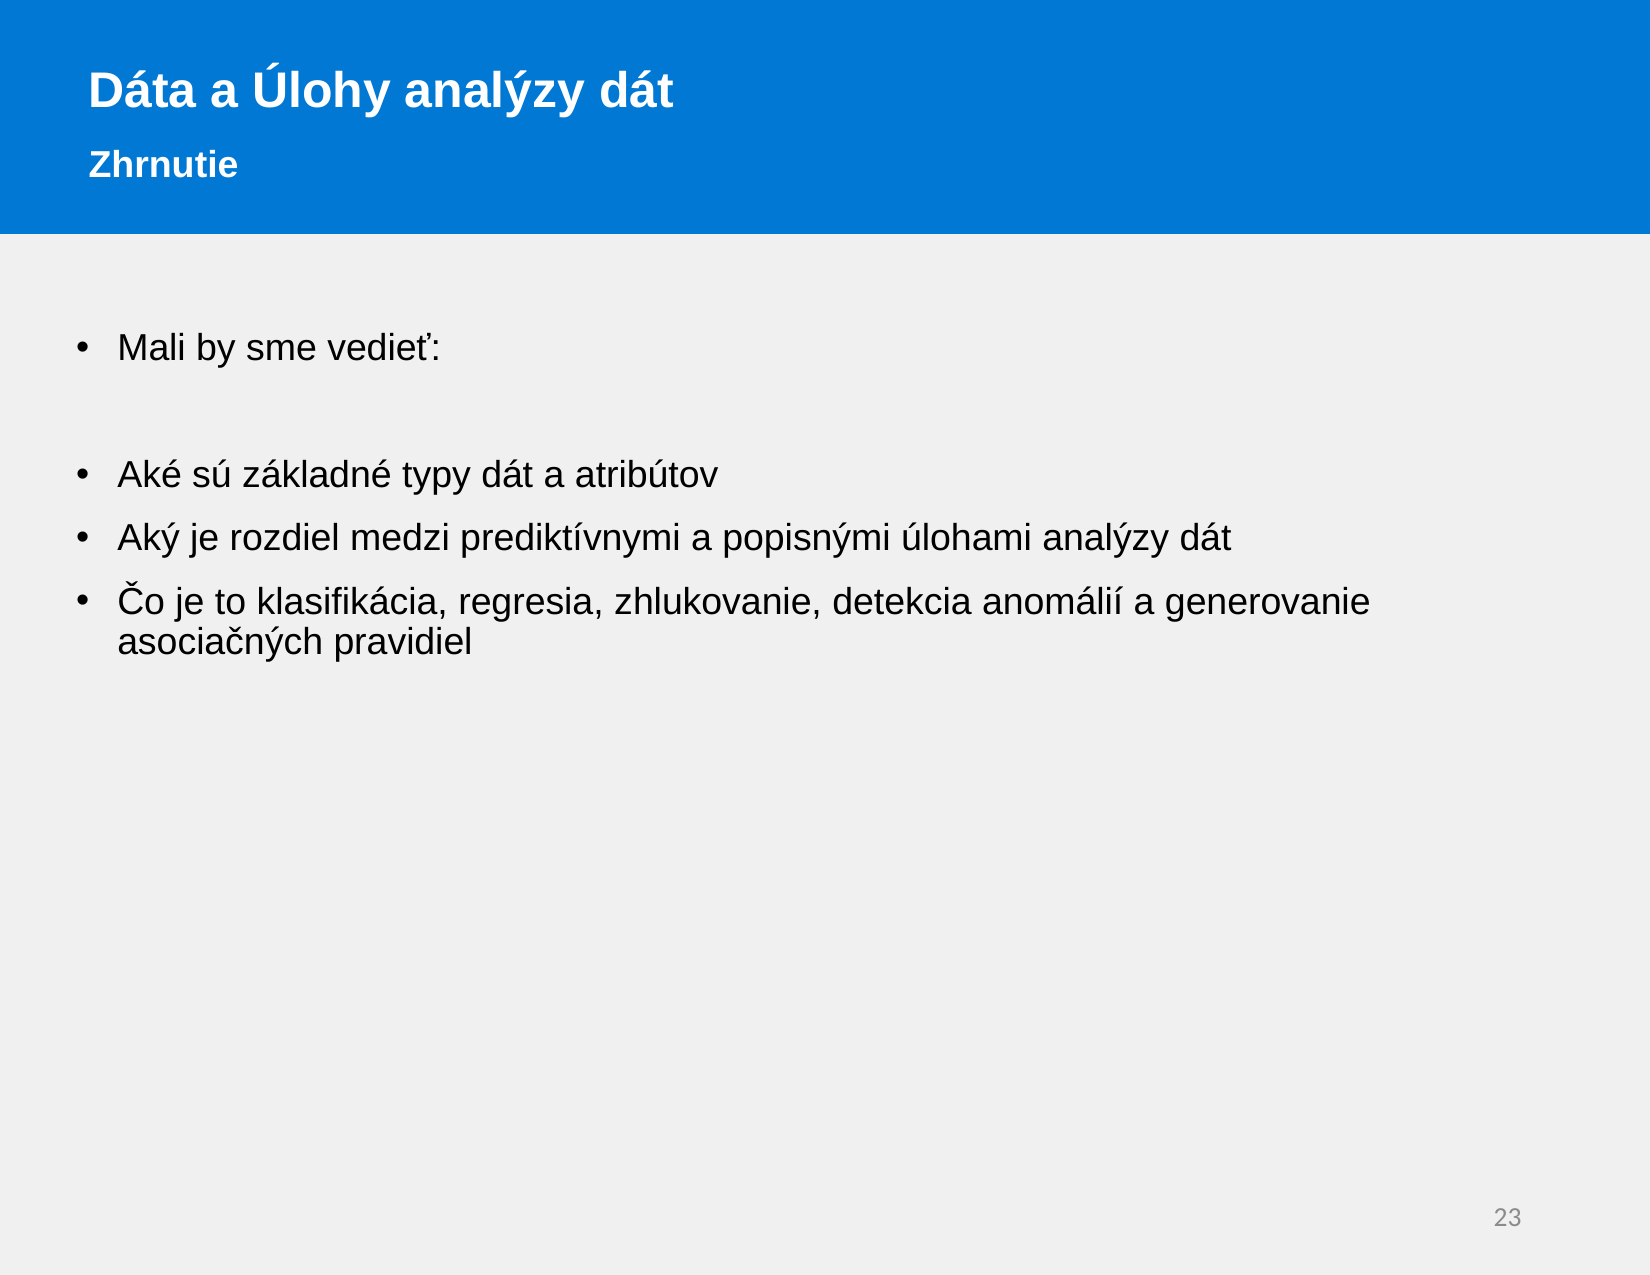

Dáta a Úlohy analýzy dát
Zhrnutie
Mali by sme vedieť:

Aké sú základné typy dát a atribútov
Aký je rozdiel medzi prediktívnymi a popisnými úlohami analýzy dát
Čo je to klasifikácia, regresia, zhlukovanie, detekcia anomálií a generovanie asociačných pravidiel
23